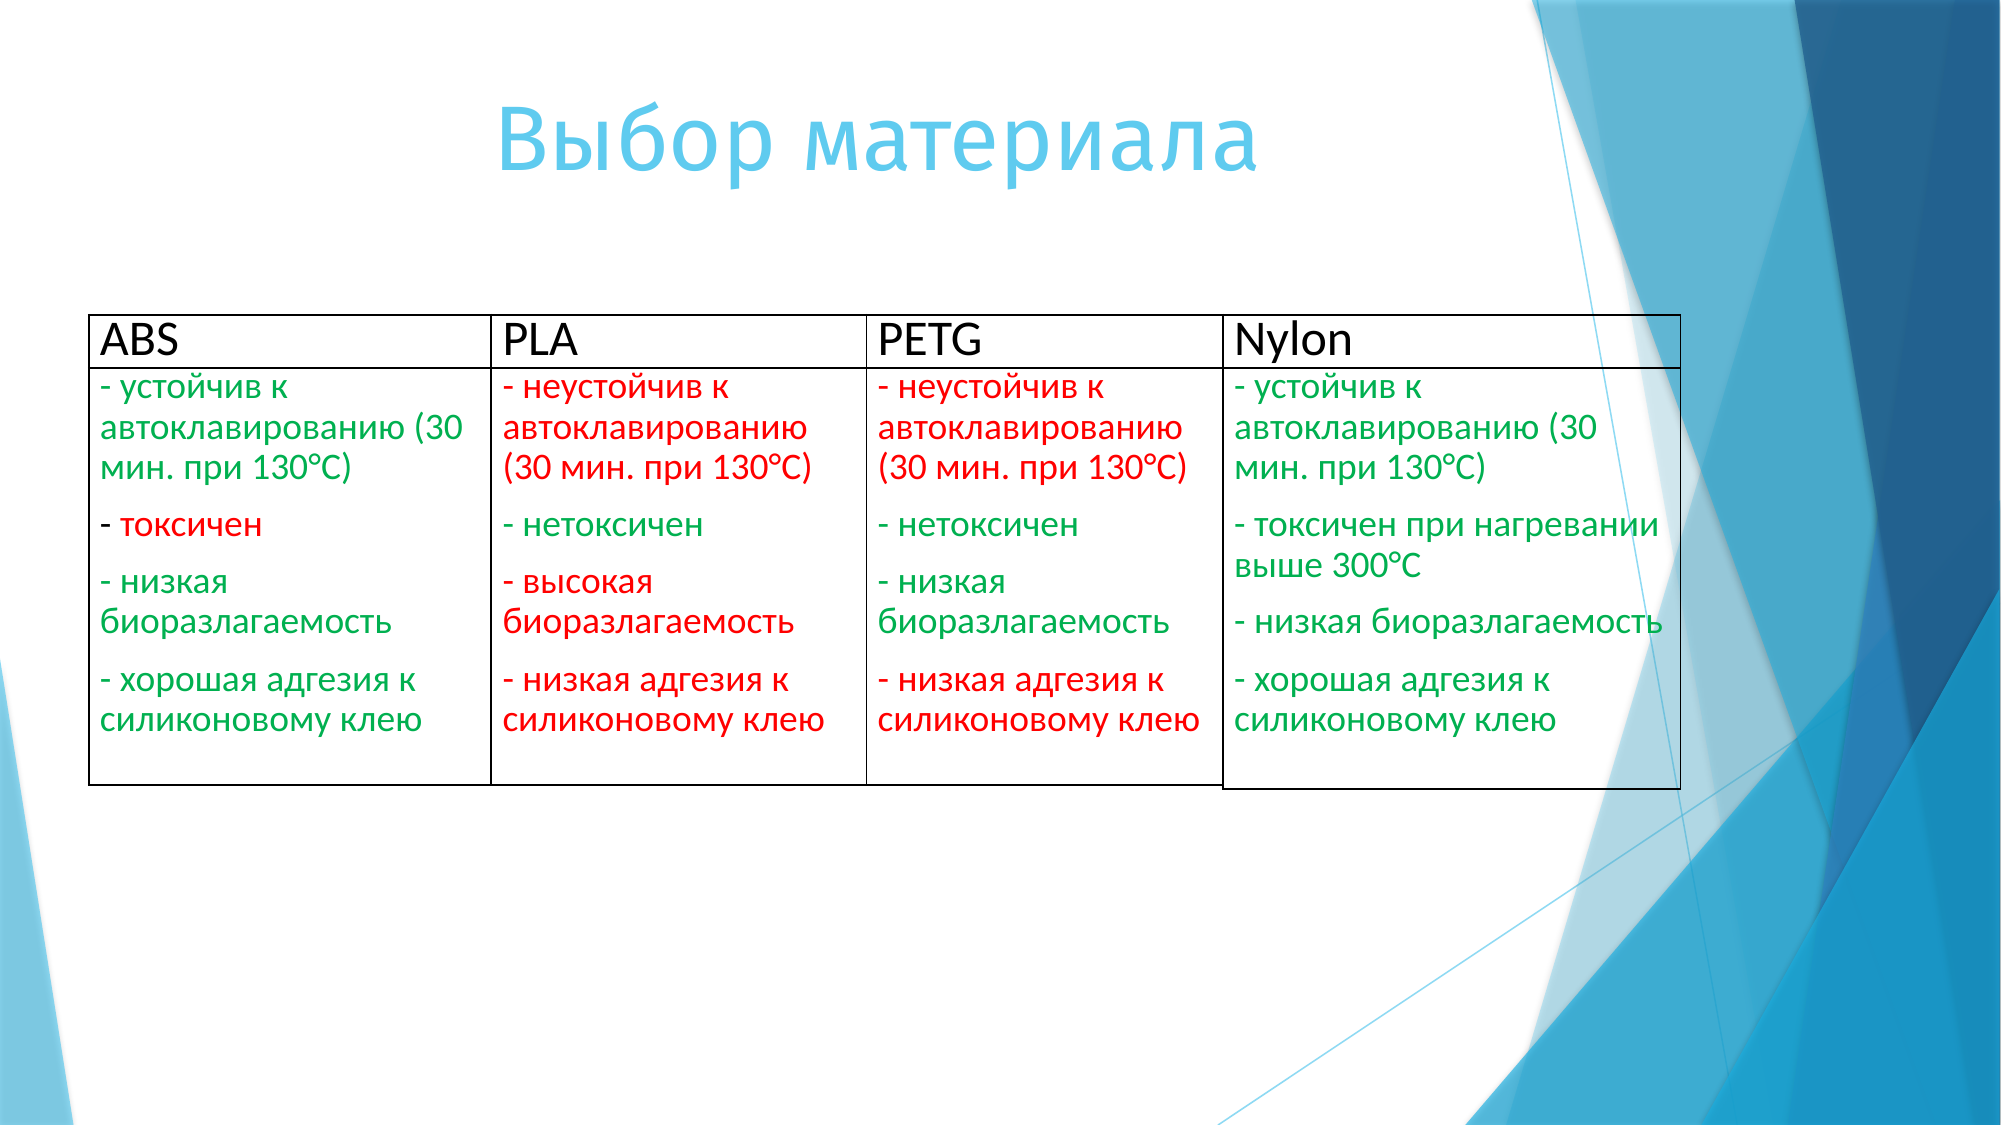

# Выбор материала
| ABS |
| --- |
| - устойчив к автоклавированию (30 мин. при 130°С) - токсичен - низкая биоразлагаемость - хорошая адгезия к силиконовому клею |
| PLA |
| --- |
| - неустойчив к автоклавированию (30 мин. при 130°С) - нетоксичен - высокая биоразлагаемость - низкая адгезия к силиконовому клею |
| PETG |
| --- |
| - неустойчив к автоклавированию (30 мин. при 130°С) - нетоксичен - низкая биоразлагаемость - низкая адгезия к силиконовому клею |
| Nylon |
| --- |
| - устойчив к автоклавированию (30 мин. при 130°С) - токсичен при нагревании выше 300°С - низкая биоразлагаемость - хорошая адгезия к силиконовому клею |